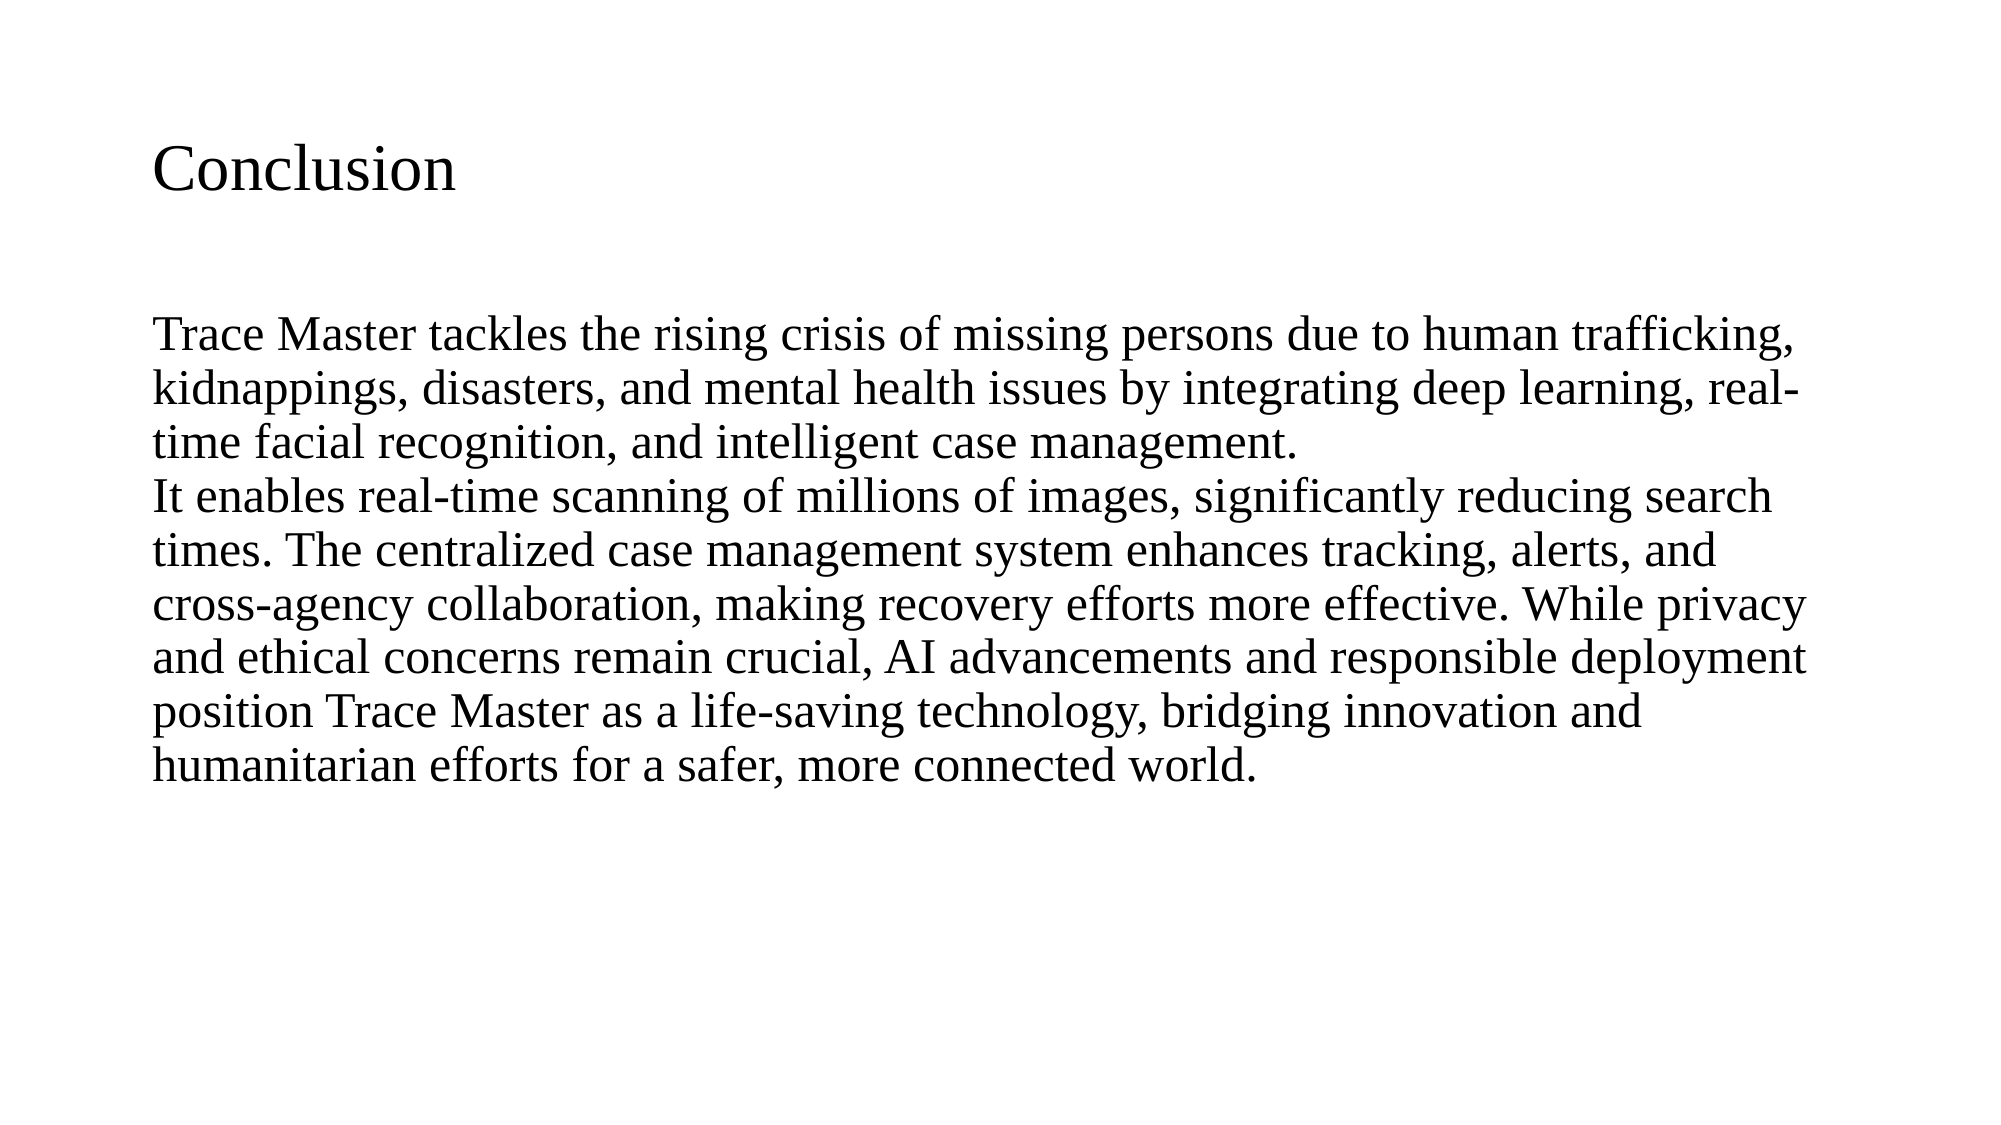

# Conclusion
Trace Master tackles the rising crisis of missing persons due to human trafficking, kidnappings, disasters, and mental health issues by integrating deep learning, real-time facial recognition, and intelligent case management.
It enables real-time scanning of millions of images, significantly reducing search times. The centralized case management system enhances tracking, alerts, and cross-agency collaboration, making recovery efforts more effective. While privacy and ethical concerns remain crucial, AI advancements and responsible deployment position Trace Master as a life-saving technology, bridging innovation and humanitarian efforts for a safer, more connected world.